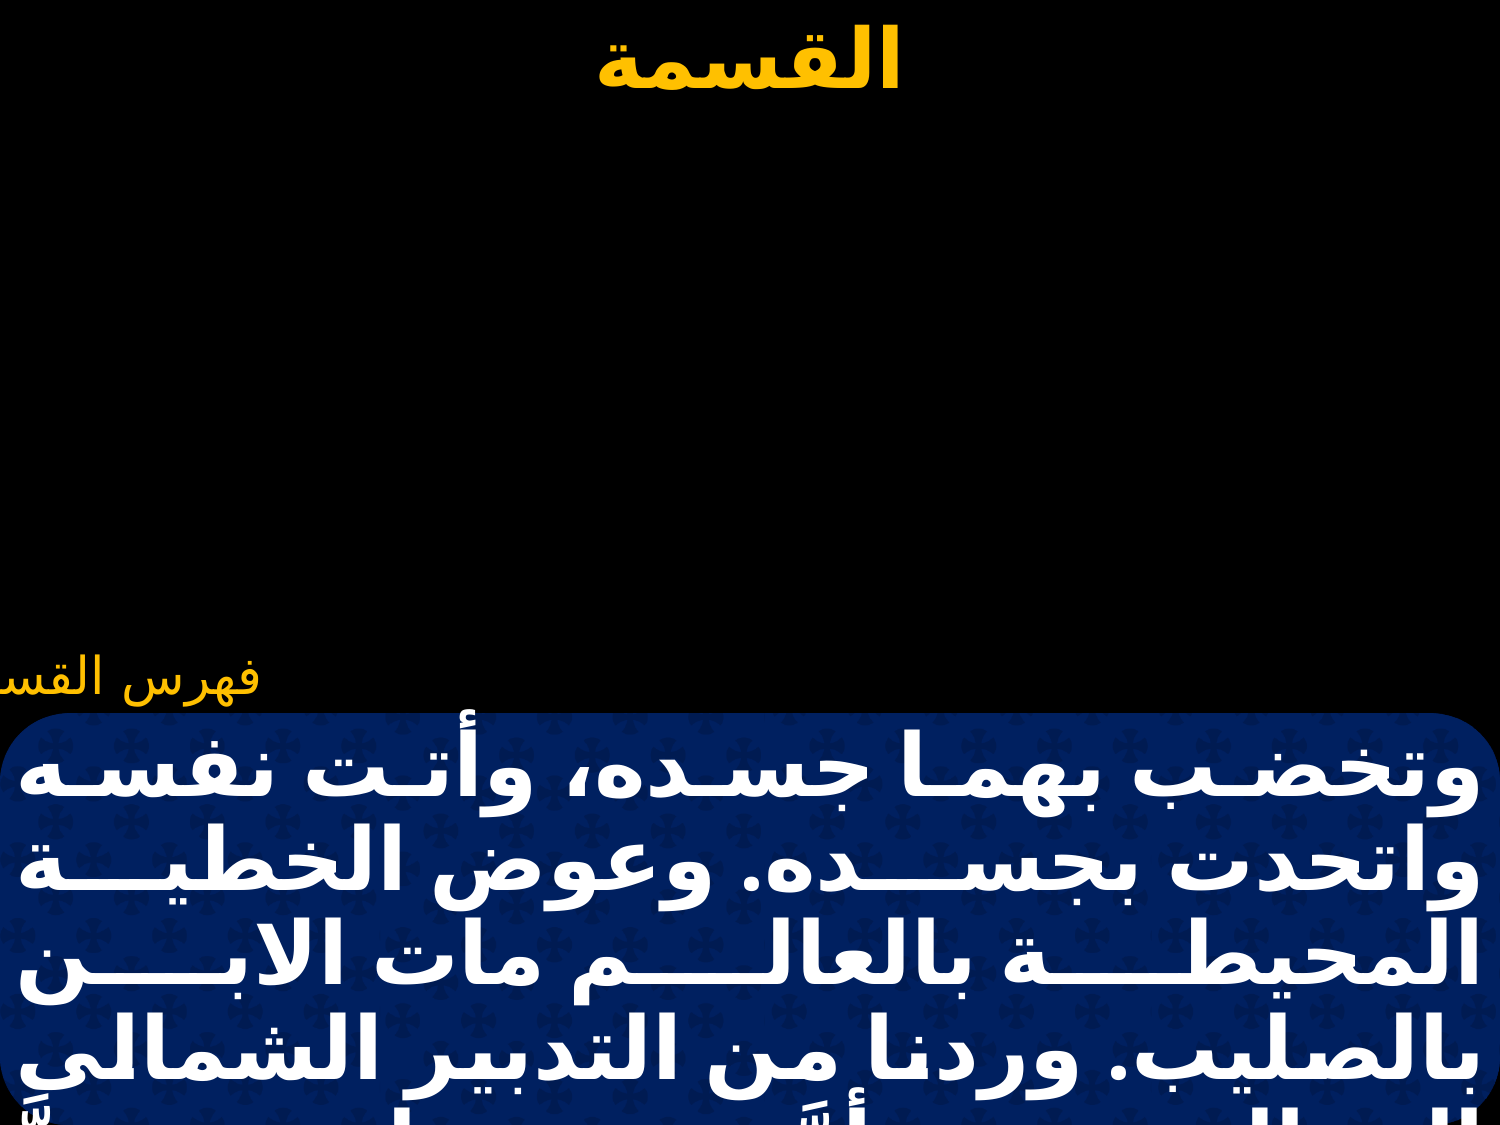

#
وتخضب بهما جسده، وأتت نفسه واتحدت بجسده. وعوض الخطية المحيطة بالعالم مات الابن بالصليب. وردنا من التدبير الشمالى إلى اليمينى، وأمَّن بدم صليبه ووحدَّ وألف السمائيين مع الأرضيين،